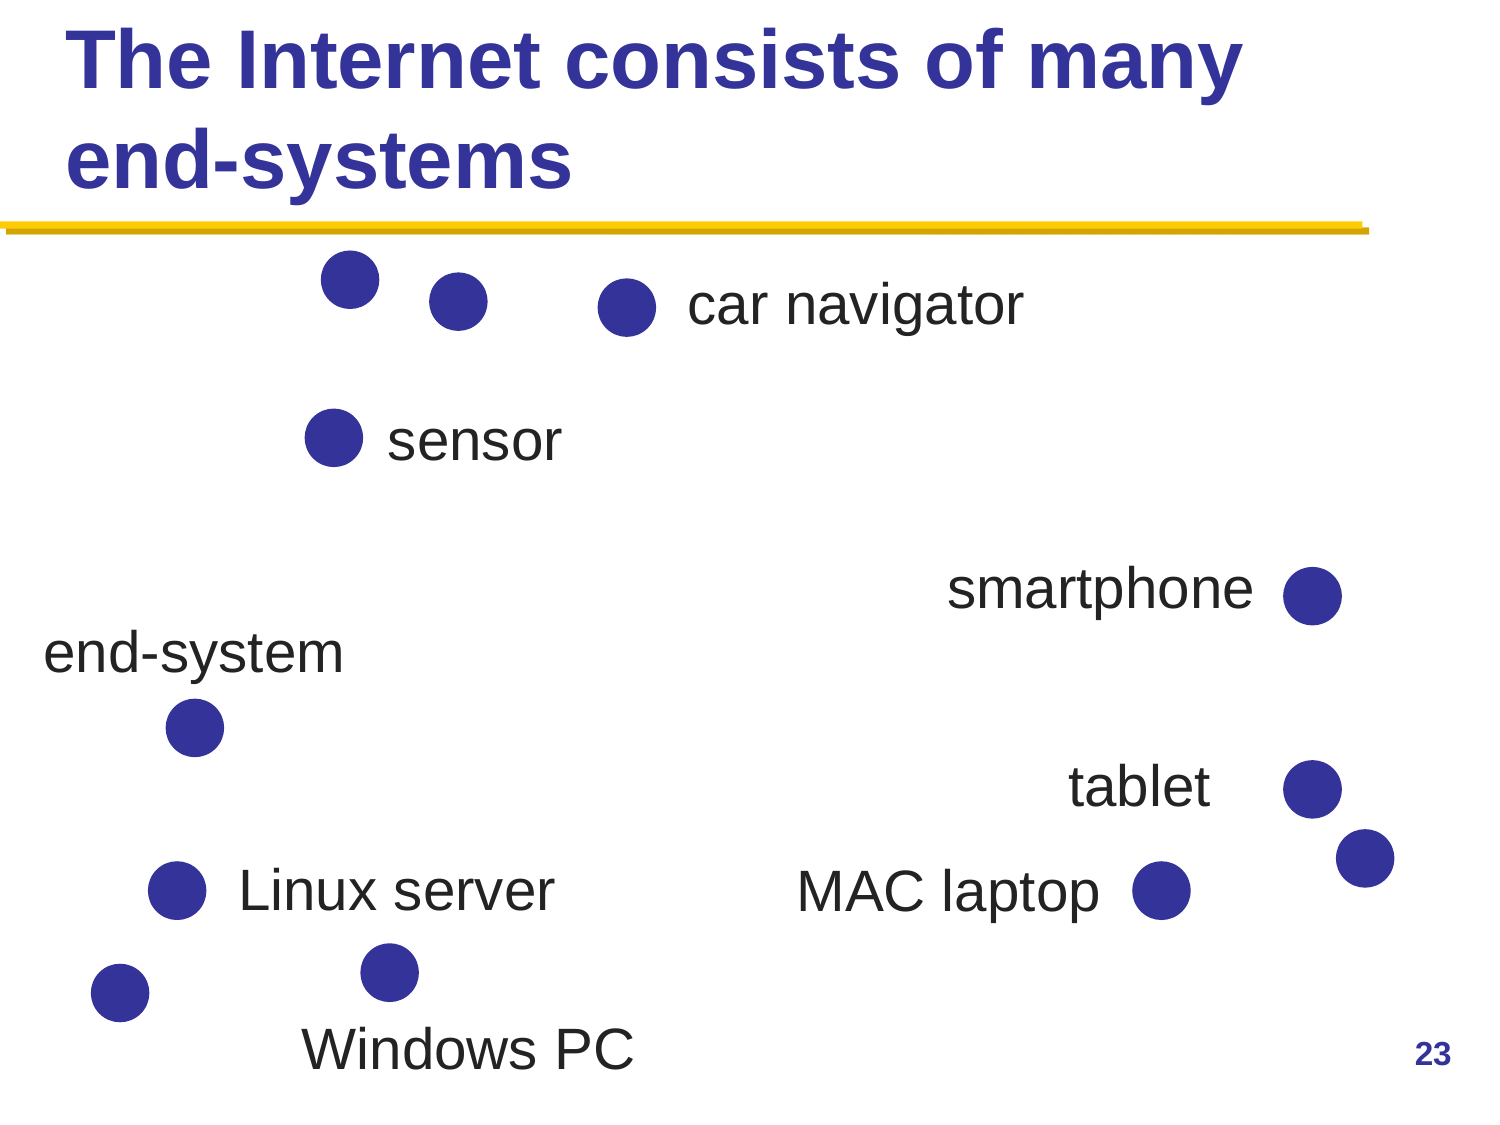

# The Internet consists of many end-systems

car navigator

sensor

smartphone

end-system

tablet

Linux server
MAC laptop

Windows PC
23